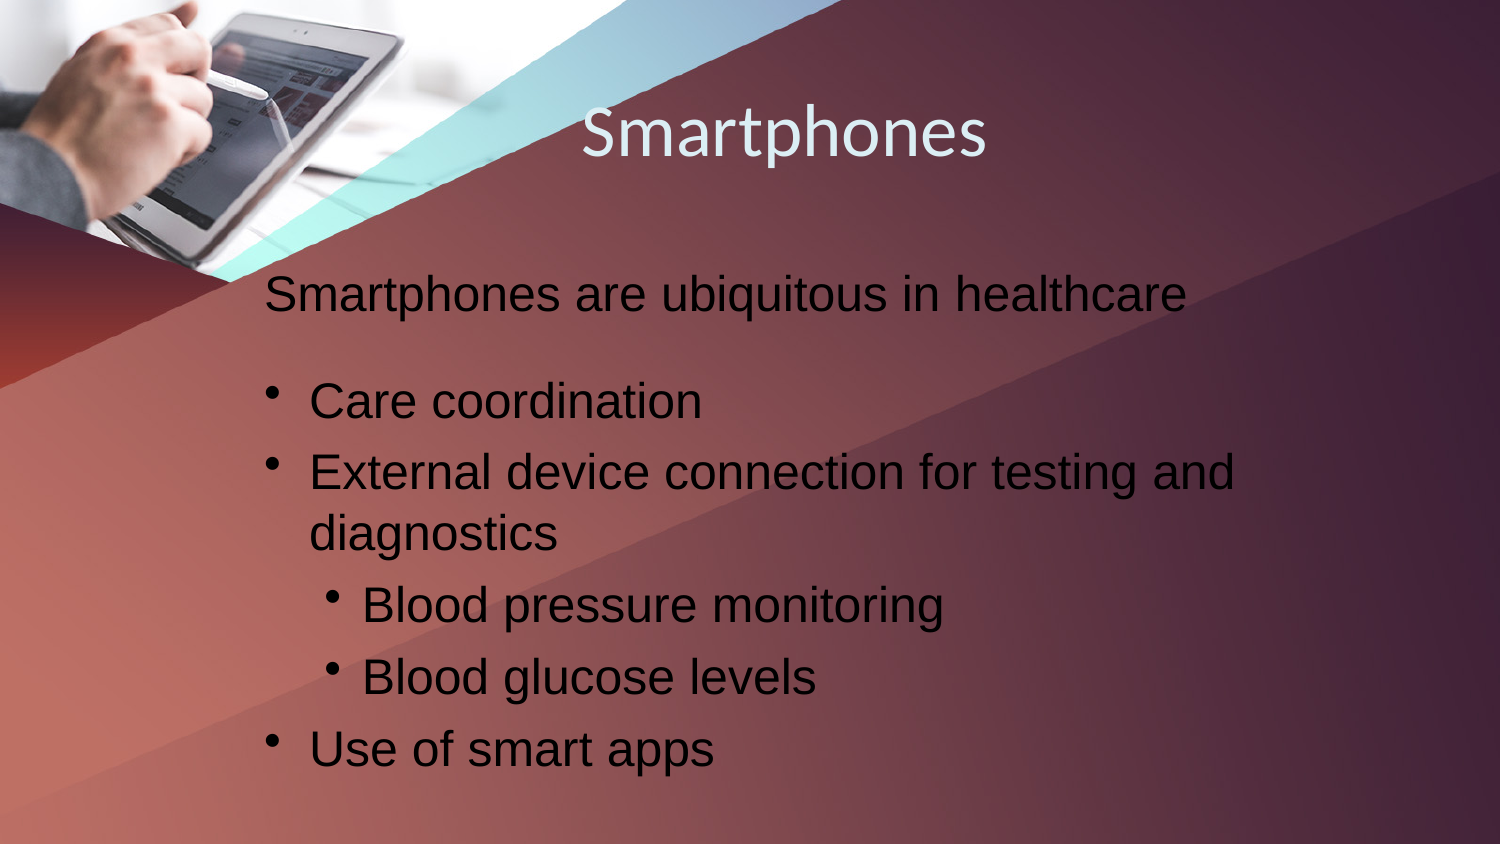

# Smartphones
Smartphones are ubiquitous in healthcare
Care coordination
External device connection for testing and  diagnostics
Blood pressure monitoring
Blood glucose levels
Use of smart apps